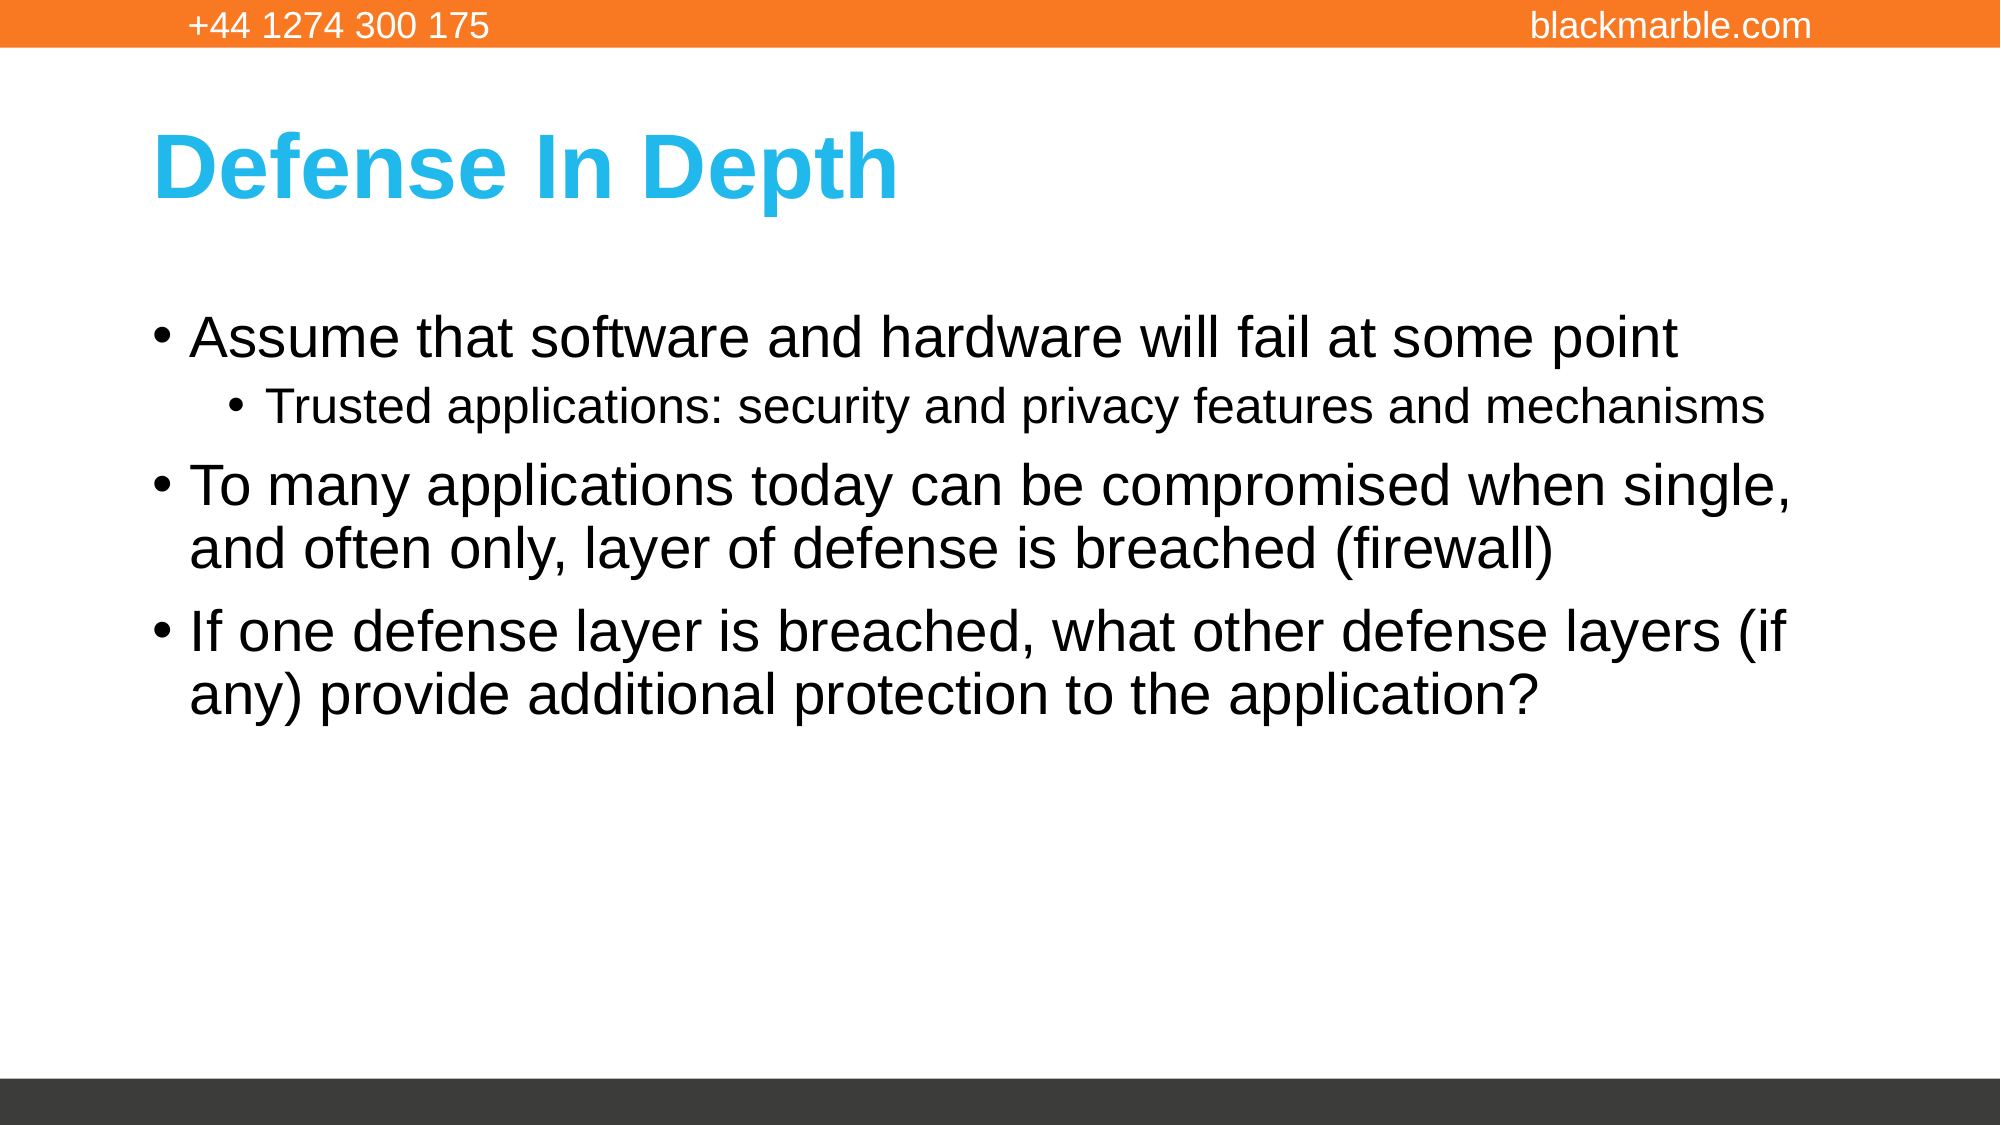

# Defense In Depth
Assume that software and hardware will fail at some point
Trusted applications: security and privacy features and mechanisms
To many applications today can be compromised when single, and often only, layer of defense is breached (firewall)
If one defense layer is breached, what other defense layers (if any) provide additional protection to the application?